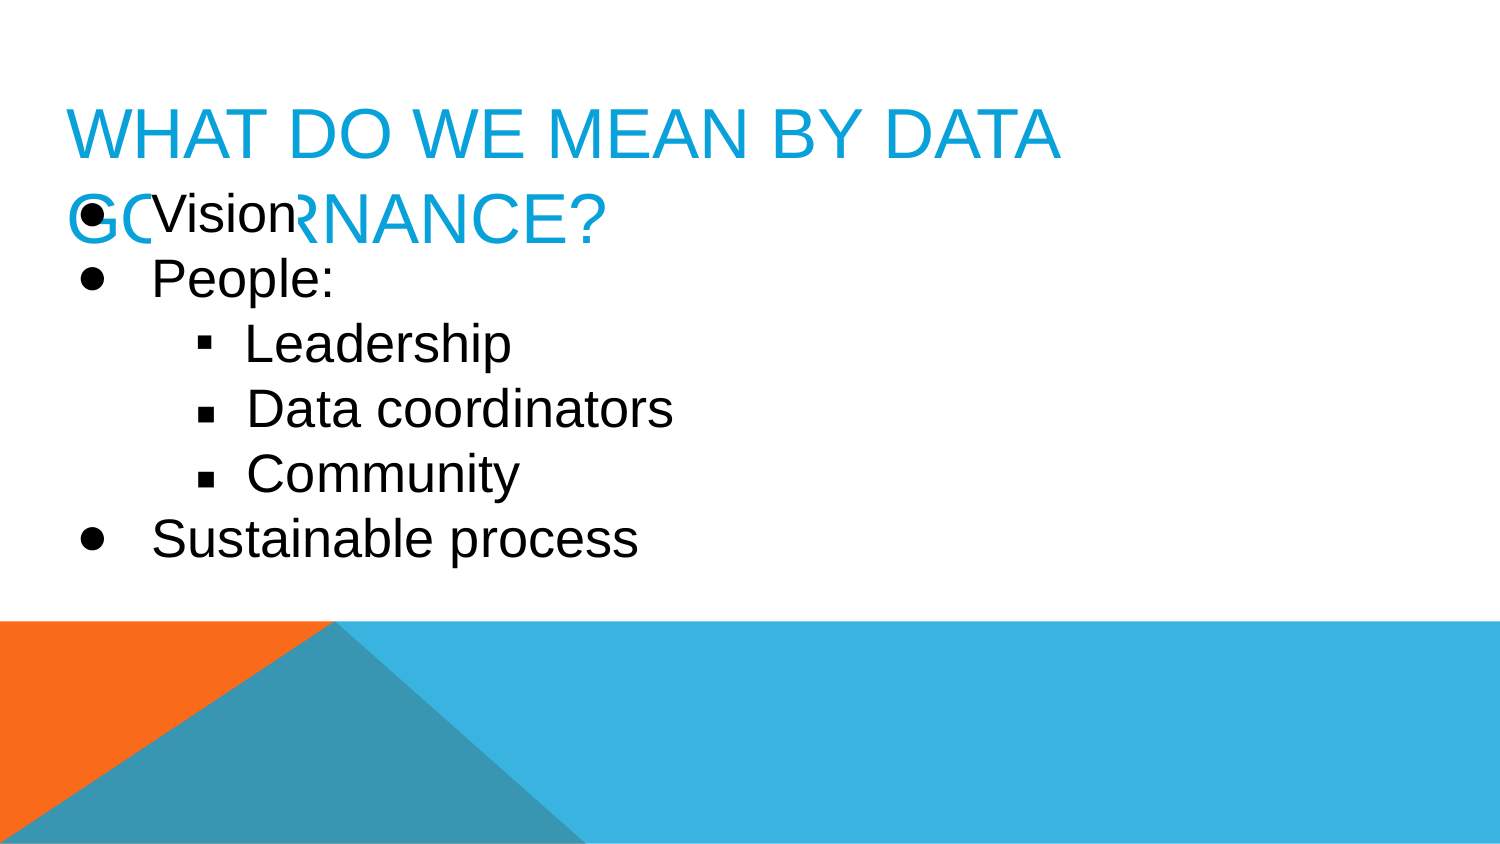

# WHAT DO WE MEAN BY DATA GOVERNANCE?
Vision
People:
  Leadership
  Data coordinators
  Community
Sustainable process